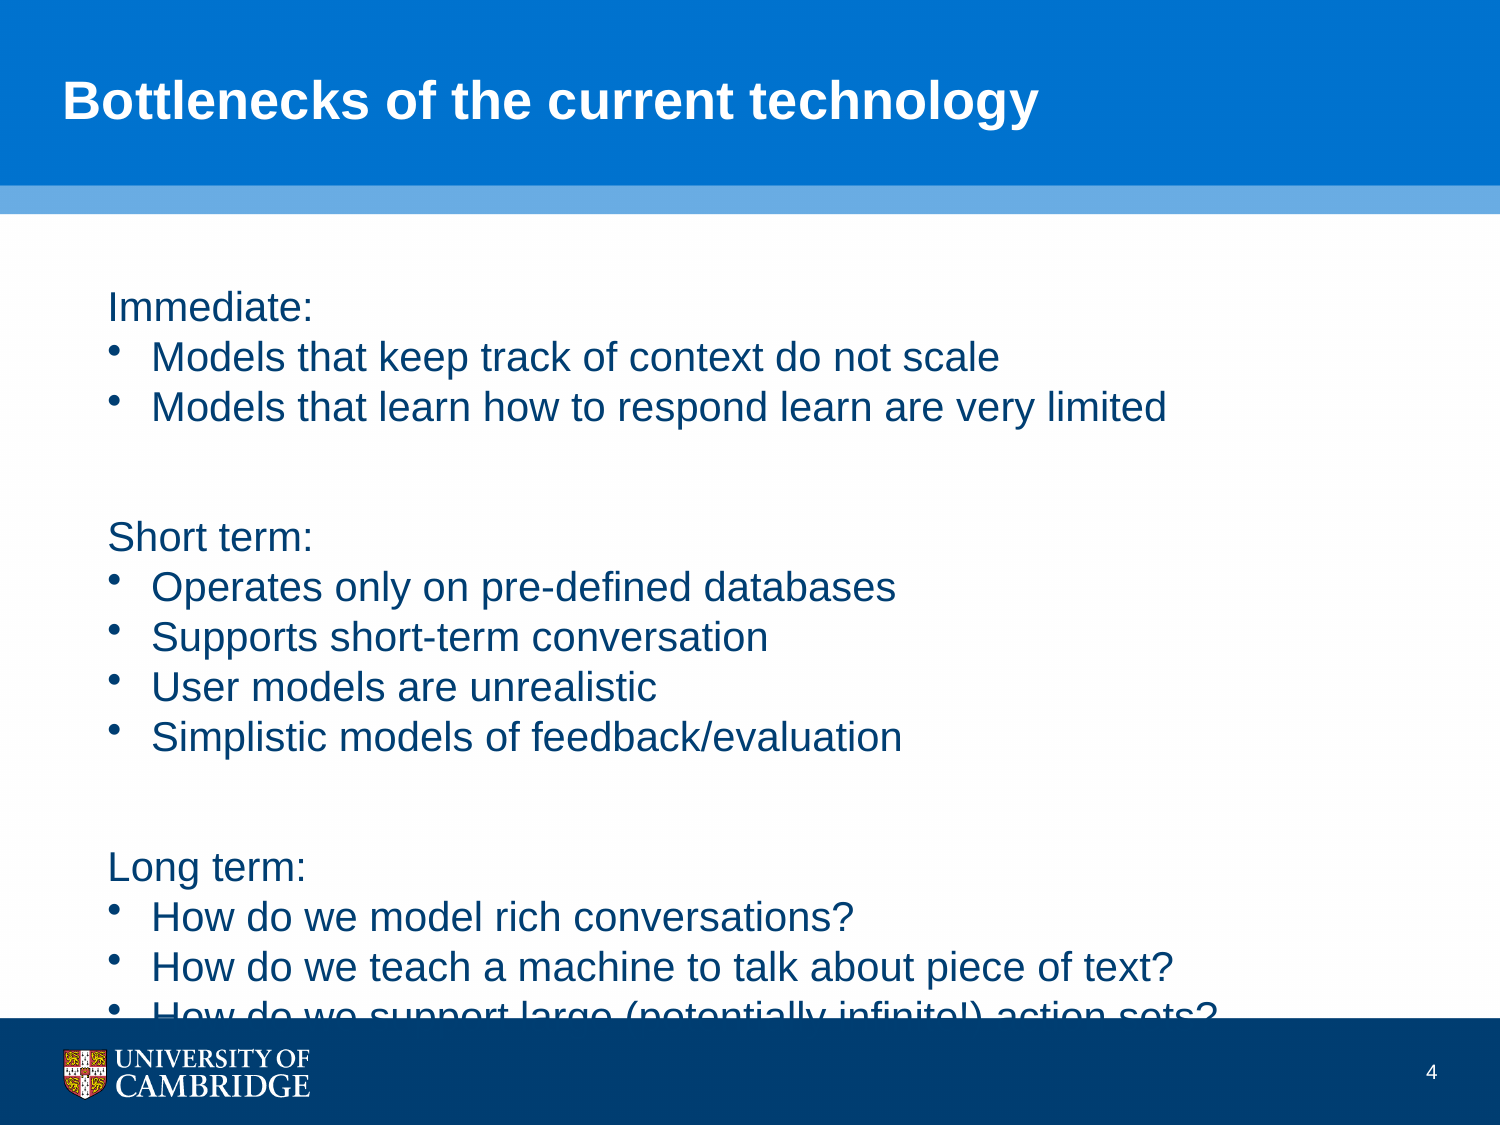

# Bottlenecks of the current technology
Immediate:
Models that keep track of context do not scale
Models that learn how to respond learn are very limited

Short term:
Operates only on pre-defined databases
Supports short-term conversation
User models are unrealistic
Simplistic models of feedback/evaluation

Long term:
How do we model rich conversations?
How do we teach a machine to talk about piece of text?
How do we support large (potentially infinite!) action sets?

4